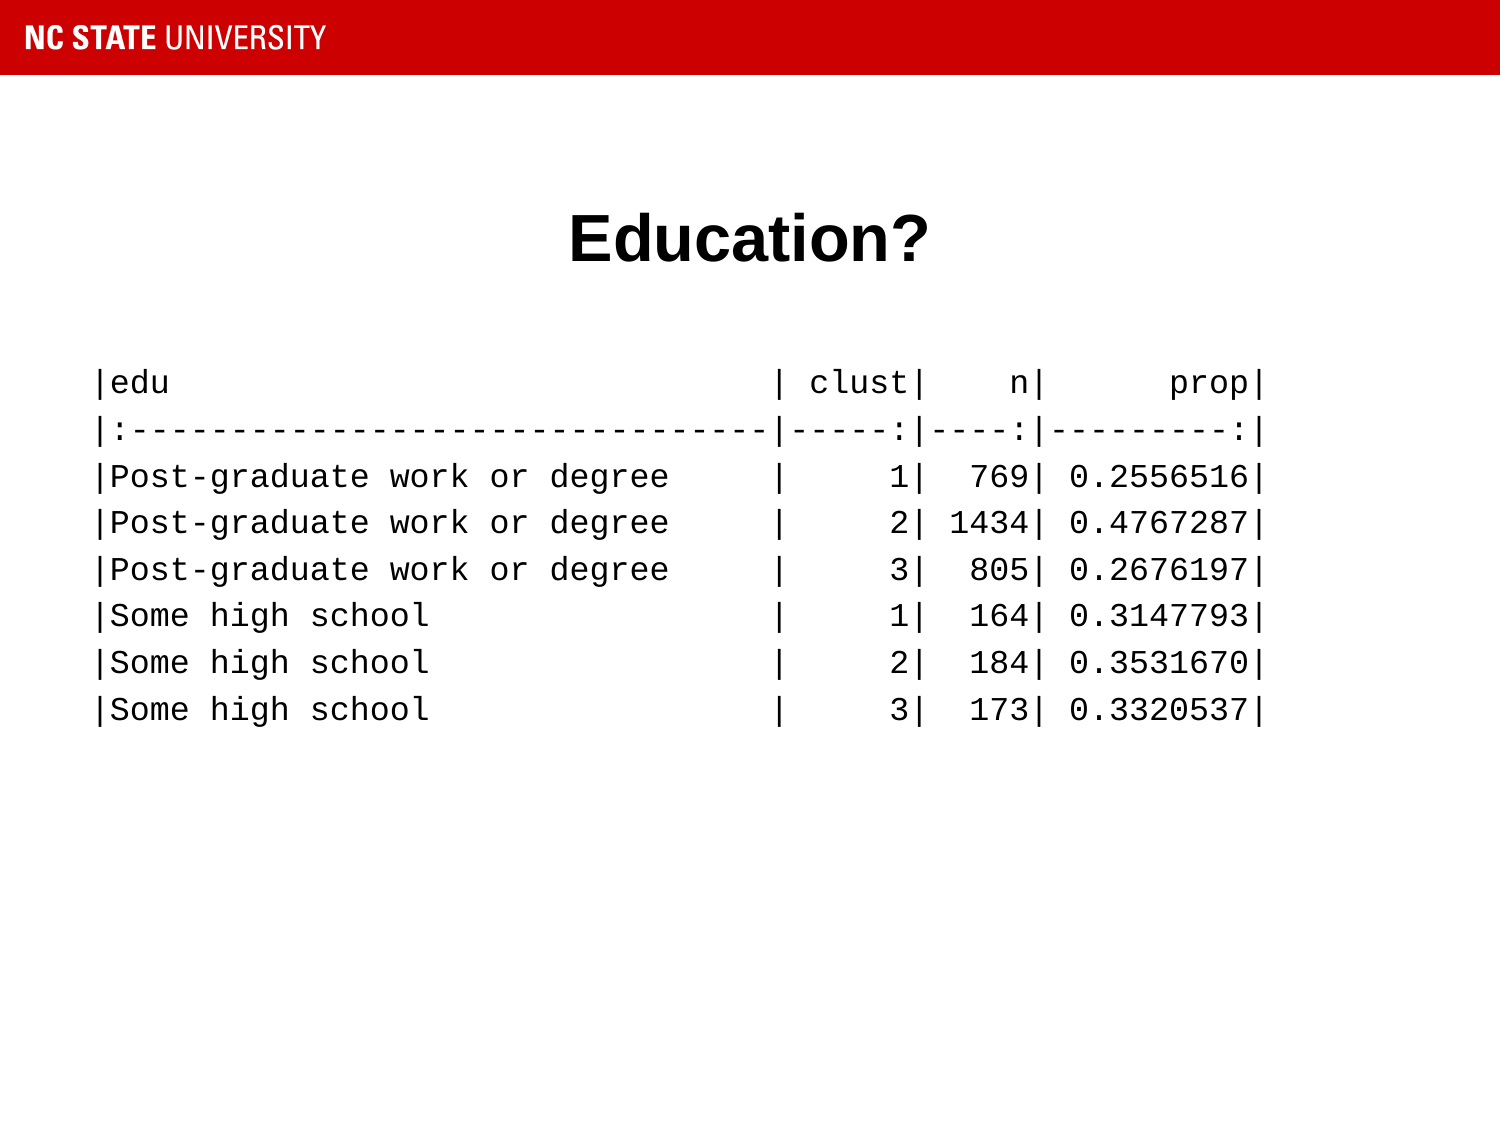

# Education?
|edu                              | clust|    n|      prop|
|:--------------------------------|-----:|----:|---------:|
|Post-graduate work or degree     |     1|  769| 0.2556516|
|Post-graduate work or degree     |     2| 1434| 0.4767287|
|Post-graduate work or degree     |     3|  805| 0.2676197|
|Some high school                 |     1|  164| 0.3147793|
|Some high school                 |     2|  184| 0.3531670|
|Some high school                 |     3|  173| 0.3320537|